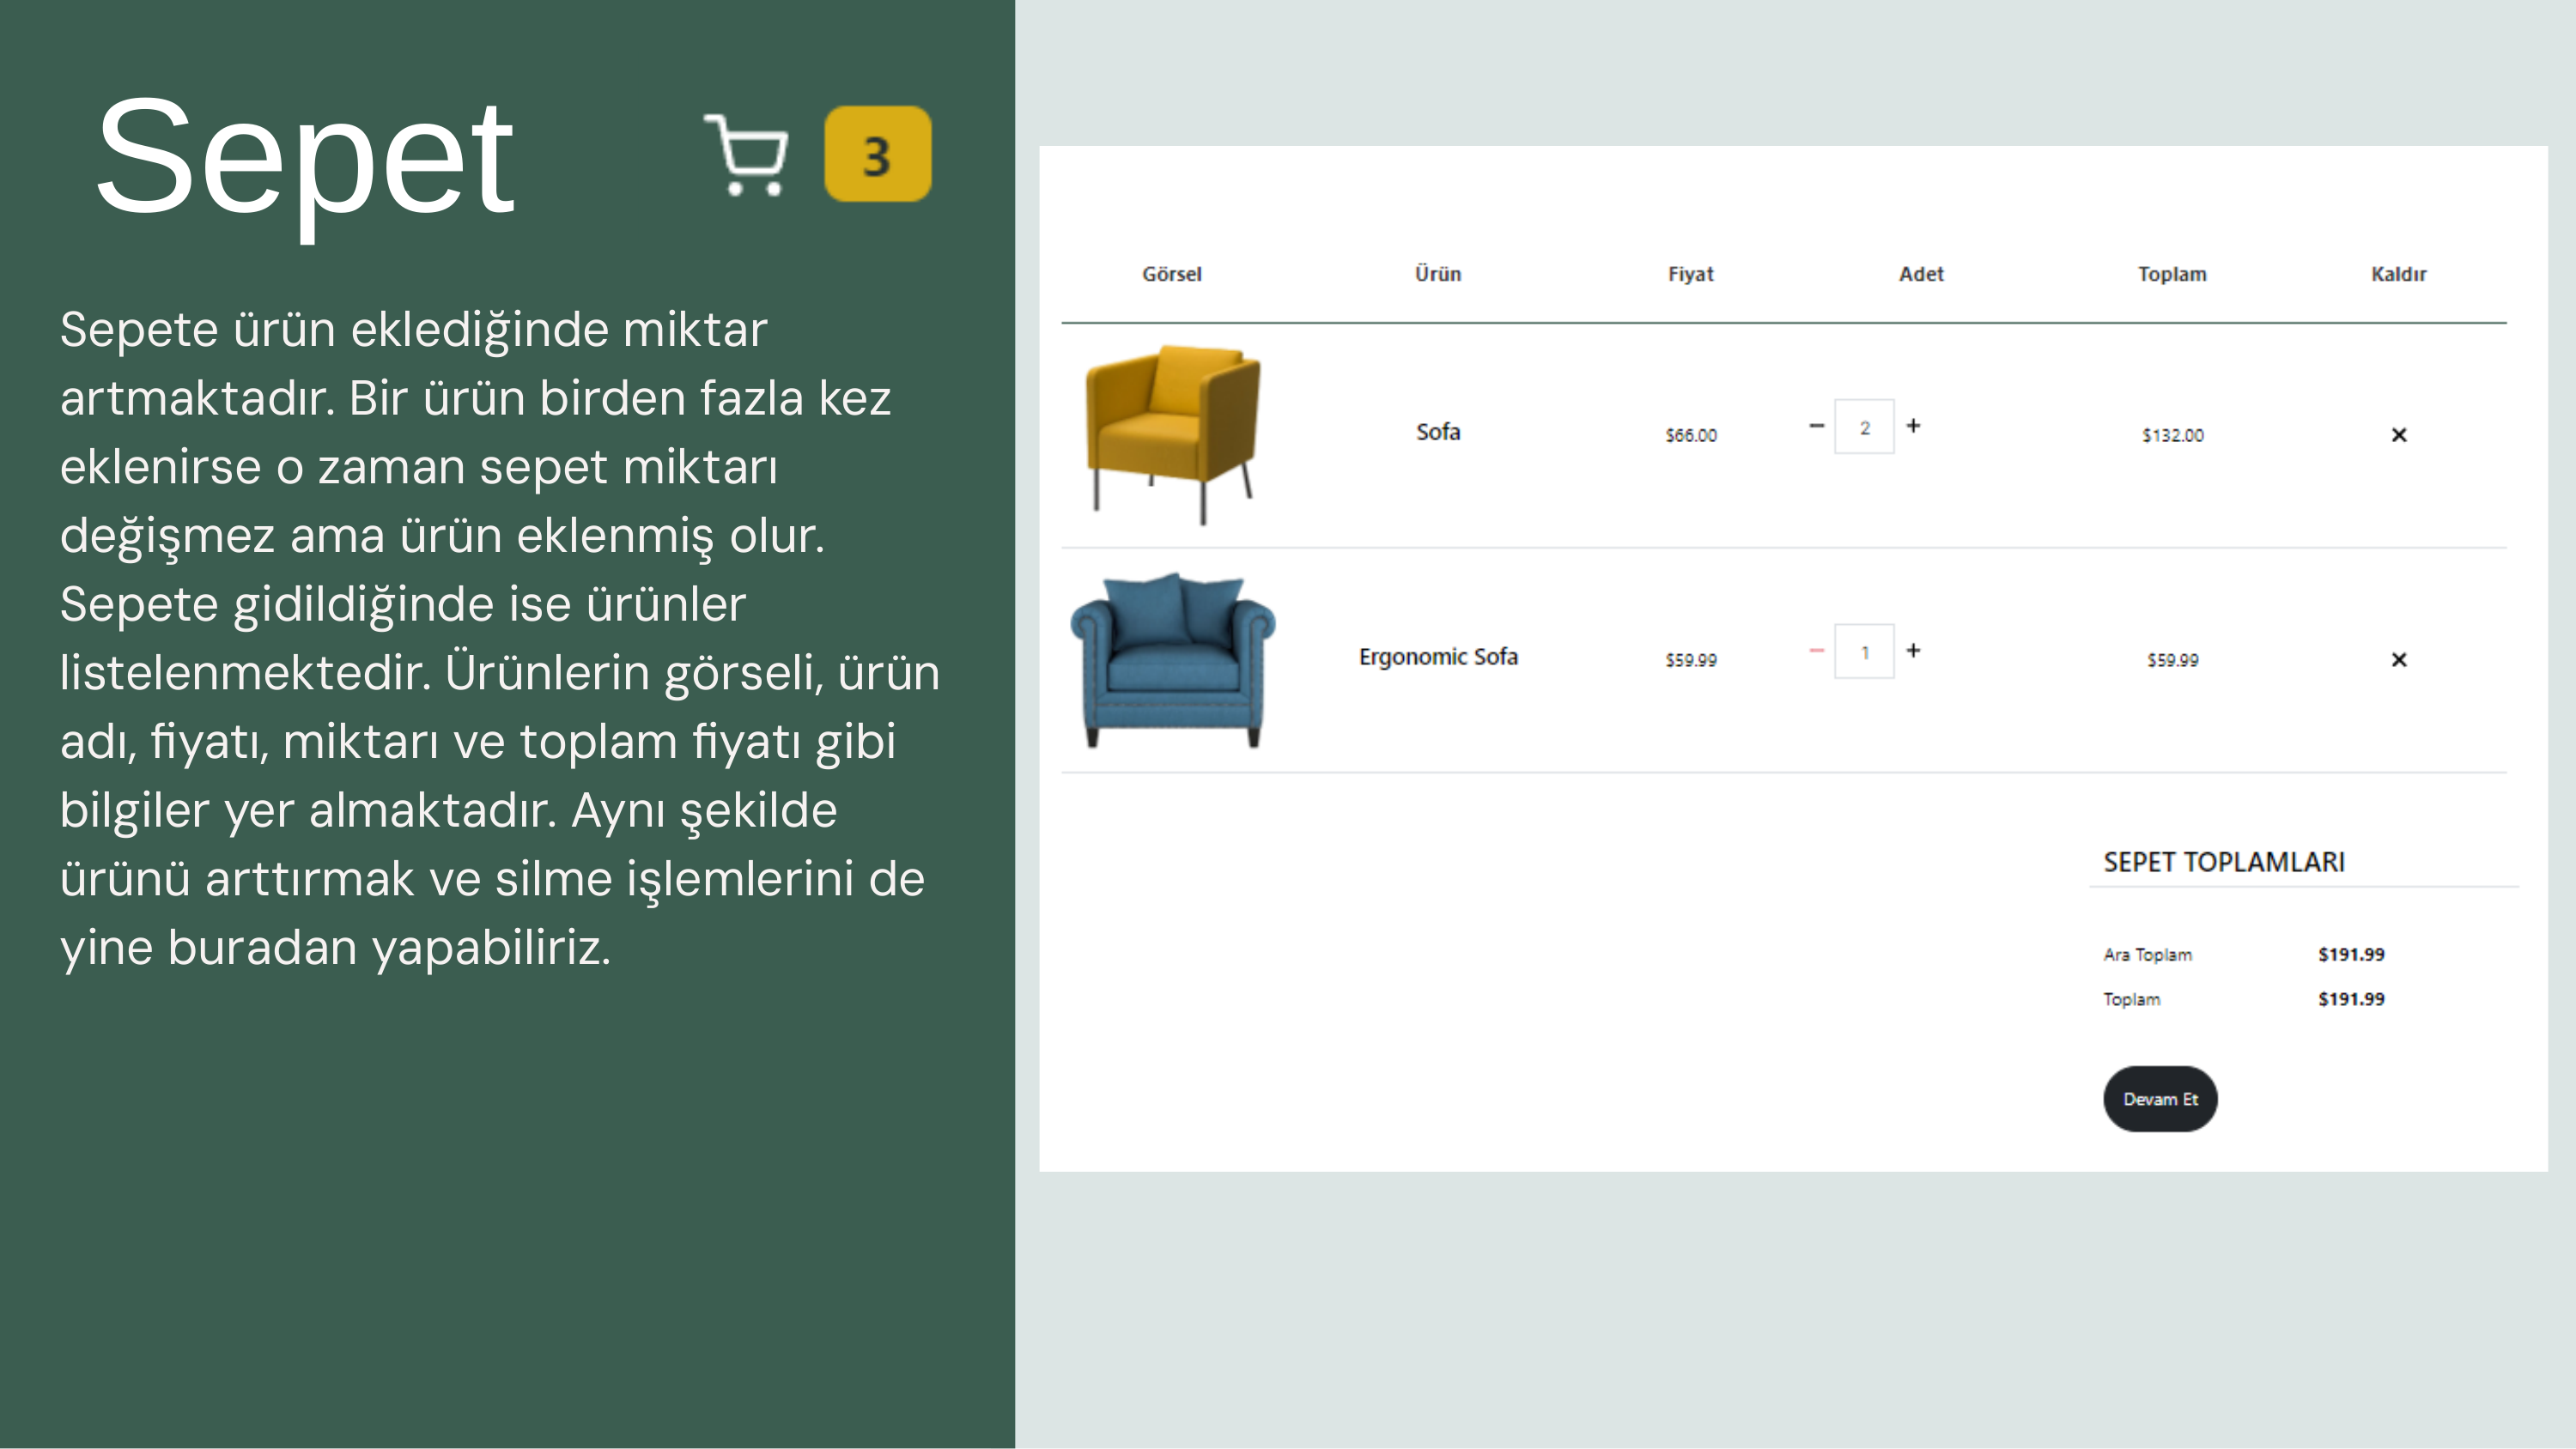

Sepet

Sepete ürün eklediğinde miktar artmaktadır. Bir ürün birden fazla kez eklenirse o zaman sepet miktarı değişmez ama ürün eklenmiş olur. Sepete gidildiğinde ise ürünler listelenmektedir. Ürünlerin görseli, ürün adı, fiyatı, miktarı ve toplam fiyatı gibi bilgiler yer almaktadır. Aynı şekilde ürünü arttırmak ve silme işlemlerini de yine buradan yapabiliriz.